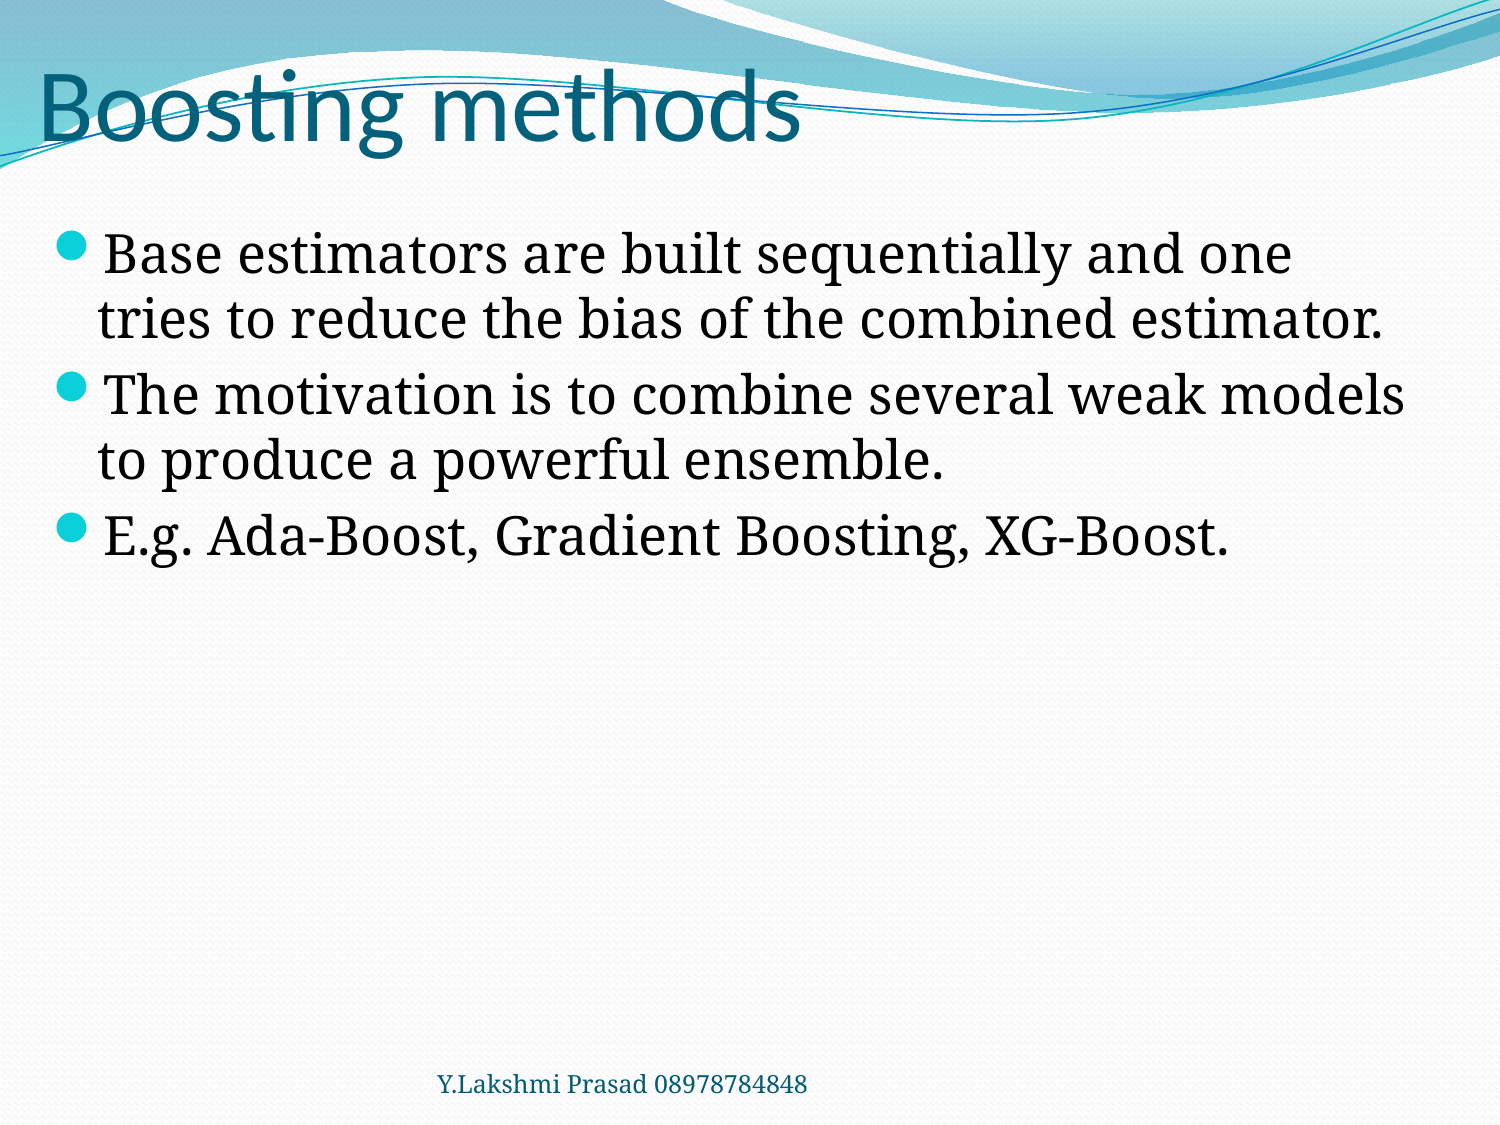

# Boosting methods
Base estimators are built sequentially and one tries to reduce the bias of the combined estimator.
The motivation is to combine several weak models to produce a powerful ensemble.
E.g. Ada-Boost, Gradient Boosting, XG-Boost.

Y.Lakshmi Prasad 08978784848